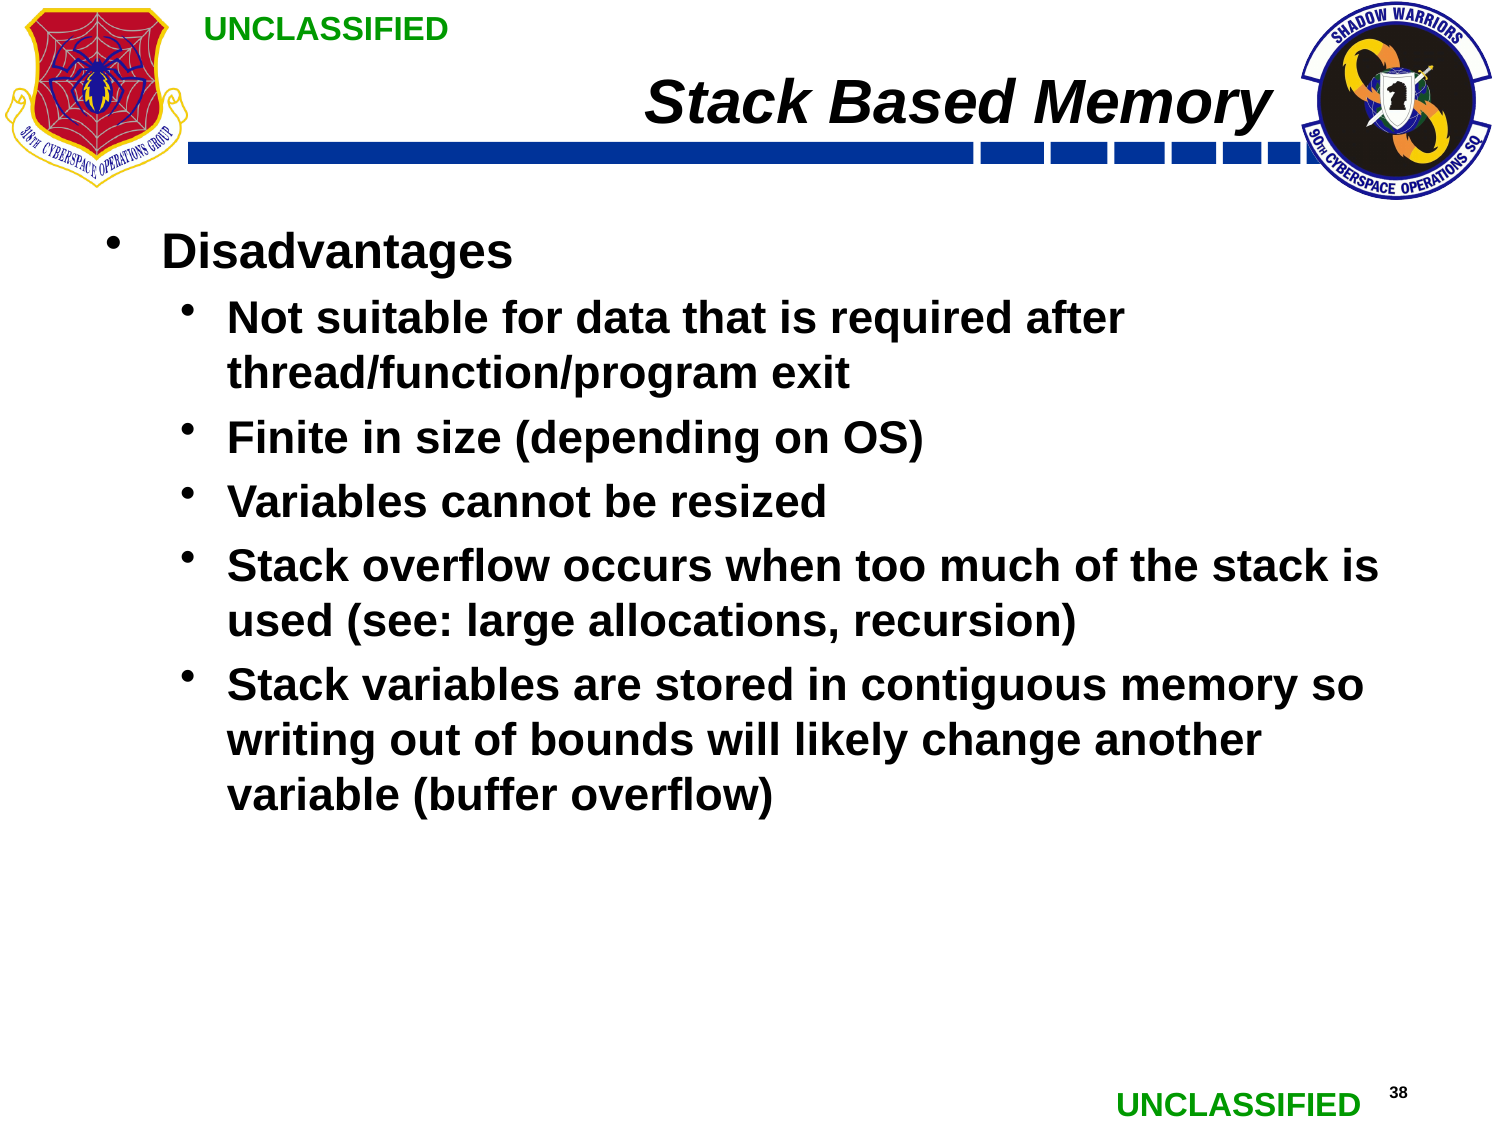

# Stack Based Memory
Disadvantages
Not suitable for data that is required after thread/function/program exit
Finite in size (depending on OS)
Variables cannot be resized
Stack overflow occurs when too much of the stack is used (see: large allocations, recursion)
Stack variables are stored in contiguous memory so writing out of bounds will likely change another variable (buffer overflow)